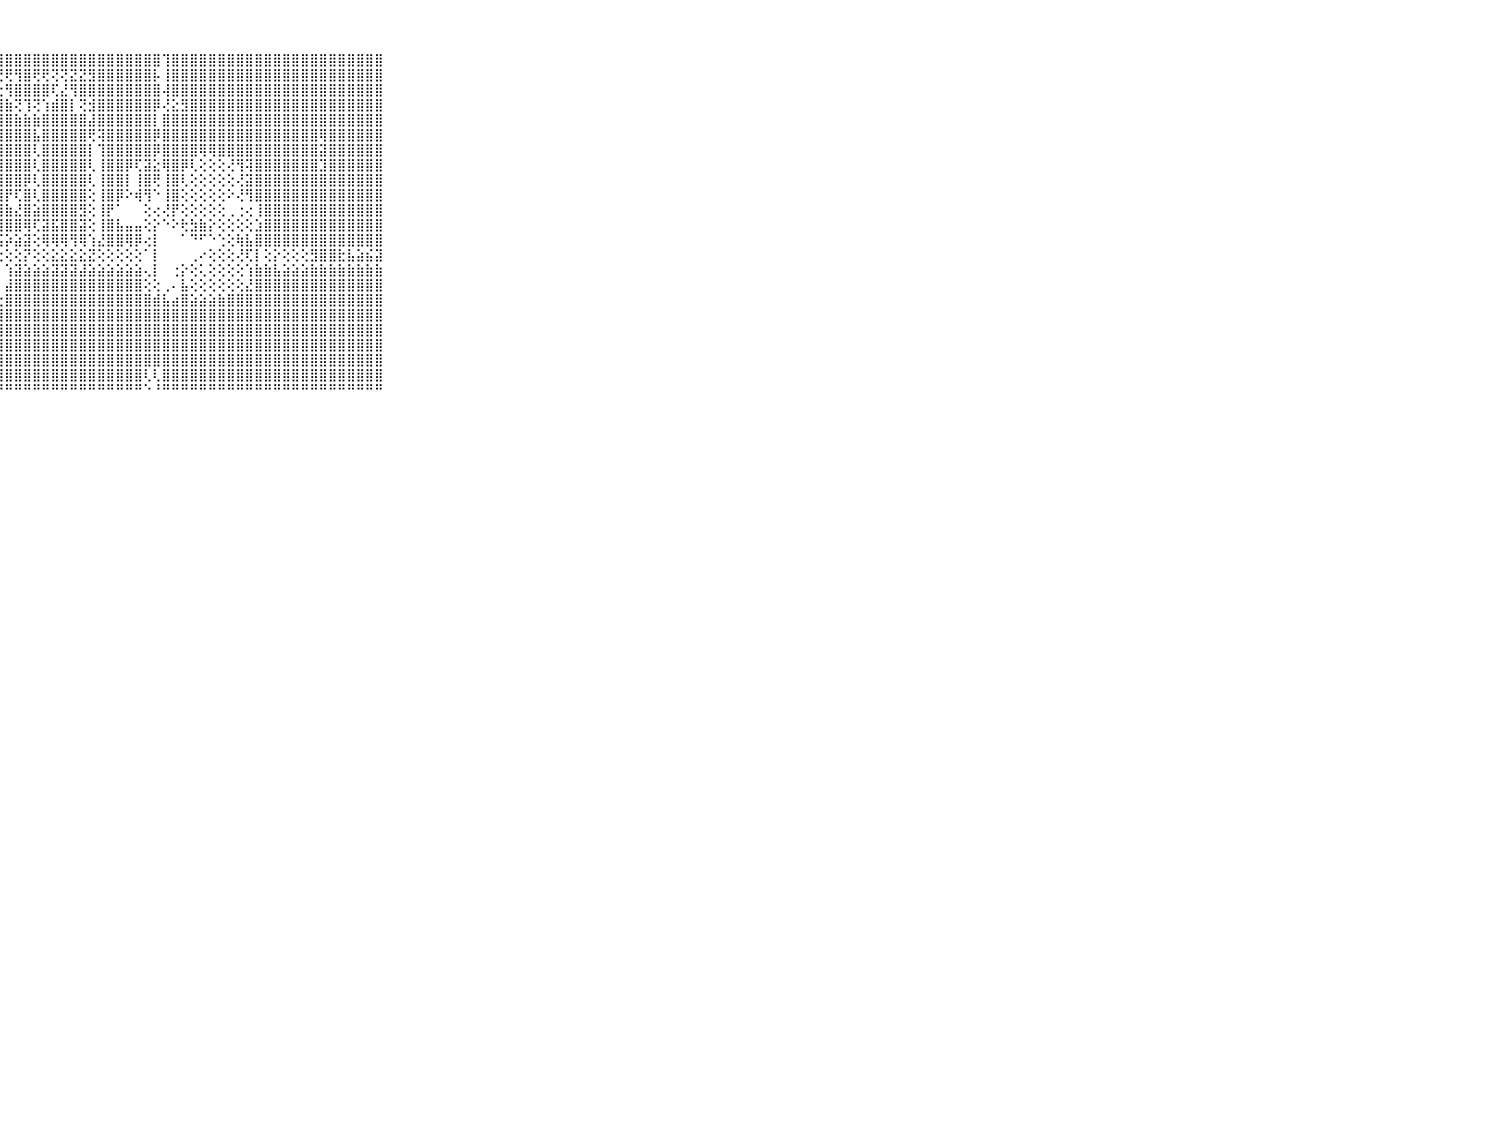

⠀⠀⠀⠀⠀⠀⠀⠀⠀⠀⠀⢕⢽⣿⣿⣿⣿⣿⣿⣿⣿⣿⣿⣿⣿⣿⣿⣿⣿⣿⣿⣿⣿⣿⣿⣿⣿⣿⣿⣿⣿⣿⣿⣿⣿⢹⣿⣿⣿⣿⣿⣿⣿⣿⣿⣿⣿⣿⣿⣿⣿⣿⣿⣿⣿⣿⣿⣿⣿⠀⠀⠀⠀⠀⠀⠀⠀⠀⠀⠀⠀
⠀⠀⠀⠀⠀⠀⠀⠀⠀⠀⠀⢕⢸⣿⣿⣿⣿⣿⢿⢿⢿⢿⢿⢟⢻⣟⢟⢟⢟⢻⣿⢟⢟⢝⢝⣝⣝⣻⣿⣿⣿⣿⣿⣿⡧⢸⣿⣿⣿⣿⣿⣿⣿⣿⣿⣿⣿⣿⣿⣿⣿⣿⣿⣿⣿⣿⣿⣿⣿⠀⠀⠀⠀⠀⠀⠀⠀⠀⠀⠀⠀
⠀⠀⠀⠀⠀⠀⠀⠀⠀⠀⠀⢕⢸⣿⣿⣿⣿⡿⢱⣷⢗⢱⣷⣷⣾⣿⡿⢕⢻⣿⣿⣿⣿⢏⣜⢻⣿⣿⣿⣿⣿⣿⣿⣿⣿⢼⣿⣿⣿⣿⣿⣿⣿⣿⣿⣿⣿⣿⣿⣿⣿⣿⣿⣿⣿⣿⣿⣿⣿⠀⠀⠀⠀⠀⠀⠀⠀⠀⠀⠀⠀
⠀⠀⠀⠀⠀⠀⠀⠀⠀⠀⠀⢕⢸⣿⣿⣿⣿⣿⢟⢏⣱⣷⡜⢟⢟⢏⣵⣾⣷⢝⢹⢝⢱⣾⣿⡇⢝⣺⣿⣿⣿⣿⣿⣿⡿⢜⣕⣻⣿⣿⣿⣿⣿⣿⣿⣿⣿⣿⣿⣿⣿⣿⣿⣿⣿⣿⣿⣿⣿⠀⠀⠀⠀⠀⠀⠀⠀⠀⠀⠀⠀
⠀⠀⠀⠀⠀⠀⠀⠀⠀⠀⠀⢕⣾⣿⣿⣿⣿⡿⣕⣵⣿⣿⣷⣧⡕⣼⣾⣿⣿⣷⣷⣷⣿⣿⣿⣿⣿⣼⣿⣿⣿⣿⣿⣿⡇⣿⣿⣿⣿⣿⣿⣿⣿⣿⣿⣿⣿⣿⣿⣿⣿⣿⣿⣿⣿⣿⣿⣿⣿⠀⠀⠀⠀⠀⠀⠀⠀⠀⠀⠀⠀
⠀⠀⠀⠀⠀⠀⠀⠀⠀⠀⠀⢕⢺⣿⣿⣿⣿⣿⢝⣿⣿⣿⣿⣿⣷⣻⣿⣿⣿⣿⣿⣧⣿⣿⣿⣿⣿⢟⢽⣿⣿⣿⣿⣿⡿⣿⣿⣿⣿⣿⣿⣿⣿⣿⣿⣿⣿⣿⣿⣿⣿⣿⢿⣿⣿⣿⣿⣿⣿⠀⠀⠀⠀⠀⠀⠀⠀⠀⠀⠀⠀
⠀⠀⠀⠀⠀⠀⠀⠀⠀⠀⠀⢕⢸⣿⣿⣿⣿⡷⢕⣿⣿⣿⣿⣿⣿⣿⣿⣿⣿⣿⣿⢇⣿⣿⣿⣿⣿⡇⢹⣿⣿⣿⣿⣿⡿⣿⣿⣿⣿⢿⢿⣿⣿⣿⣿⣿⣿⣿⣿⣿⣿⣿⣽⣿⣿⣿⣿⣿⣿⠀⠀⠀⠀⠀⠀⠀⠀⠀⠀⠀⠀
⠀⠀⠀⠀⠀⠀⠀⠀⠀⠀⠀⢕⢕⣿⣿⣿⣿⡿⢕⣿⣿⣿⣿⣿⣽⣿⣿⣿⣿⣿⣿⢇⣿⣿⣿⣿⣿⢇⢸⣿⣿⡿⢏⣽⣕⢿⣿⡿⢇⢕⢕⢕⢜⢻⢽⣿⣿⣿⣿⣿⣿⣿⣹⣿⣿⣿⣿⣿⣿⠀⠀⠀⠀⠀⠀⠀⠀⠀⠀⠀⠀
⠀⠀⠀⠀⠀⠀⠀⠀⠀⠀⠀⢕⢸⣿⣿⣿⣿⡧⢕⡟⠋⠍⢍⢹⣿⢿⣿⣿⣿⣿⡿⢇⣿⣿⣿⣿⣿⢇⢸⣿⣿⡇⢸⣿⢟⢸⣿⢇⢕⢕⢕⢕⢕⢜⣽⣿⣿⣿⣿⣿⣿⣿⣿⣿⣿⣿⣿⣿⣿⠀⠀⠀⠀⠀⠀⠀⠀⠀⠀⠀⠀
⠀⠀⠀⠀⠀⠀⠀⠀⠀⠀⠀⢕⢕⣿⣿⣿⣿⡇⣿⡇⠁⠀⠀⠁⠁⢘⣿⣿⡟⢏⣿⢇⣿⣿⣿⣿⣿⢕⢸⣿⡿⠕⢾⢻⠑⢸⣿⢕⢕⢕⢕⢕⠕⢜⢻⣿⣿⣿⣿⣿⣿⣿⣿⣿⣿⣿⣿⣿⣿⠀⠀⠀⠀⠀⠀⠀⠀⠀⠀⠀⠀
⠀⠀⠀⠀⠀⠀⠀⠀⠀⠀⠀⢕⢱⢿⢿⡿⢿⢷⣿⡇⠀⠀⠀⠀⠀⠀⢸⣿⣷⣜⣿⣵⣿⣿⣿⣿⣻⢕⢸⡟⠁⠀⠀⢕⢔⢜⡟⢕⢕⢕⢕⢕⢀⢐⢔⢸⣿⣿⣿⣿⣿⣿⣿⣿⣿⣿⣿⣿⣿⠀⠀⠀⠀⠀⠀⠀⠀⠀⠀⠀⠀
⠀⠀⠀⠀⠀⠀⠀⠀⠀⠀⠀⢕⢕⣟⣿⣿⣿⣿⡿⡟⢀⠀⠀⠀⠀⠀⠜⣿⣿⣿⢿⢏⣽⣯⣿⣿⣽⢕⢸⣿⣧⣤⣤⢕⡕⠑⠕⢗⣳⣷⡕⢕⢕⢕⢕⣱⣿⣿⣿⣿⣿⣿⣿⣿⣿⣿⣿⣿⣿⠀⠀⠀⠀⠀⠀⠀⠀⠀⠀⠀⠀
⠀⠀⠀⠀⠀⠀⠀⠀⠀⠀⠀⣿⣿⣿⣿⡿⢿⢟⢕⢧⢕⠀⠀⣠⠀⢀⠀⣯⡵⣵⣽⢕⢿⢿⢿⢻⢿⢱⣜⣿⣿⢿⡿⢔⡇⠀⠀⠁⠙⠋⠑⢑⢕⢷⣧⣿⣿⣿⣿⣿⣿⣿⣿⣿⣿⣿⣿⣿⣿⠀⠀⠀⠀⠀⠀⠀⠀⠀⠀⠀⠀
⠀⠀⠀⠀⠀⠀⠀⠀⠀⠀⠀⢕⢕⢕⢕⢕⢕⢕⢕⢕⢕⠀⠁⠙⠁⠀⠀⢕⢕⢕⡝⢕⢕⣕⣕⣕⣕⣝⢕⢕⢕⢕⢕⠁⡇⠀⠀⠀⢀⠔⢕⢕⢕⢜⢏⡇⢕⡕⢕⢕⢕⣻⣿⣿⣗⣧⣵⣮⣽⠀⠀⠀⠀⠀⠀⠀⠀⠀⠀⠀⠀
⠀⠀⠀⠀⠀⠀⠀⠀⠀⠀⠀⣕⣕⣕⣕⣕⣕⣕⣜⣕⡜⠀⠀⠀⠀⠀⠀⠁⢱⣽⣵⣵⣵⣽⣽⣽⣼⣵⣵⣵⣵⣵⣵⢄⡇⠀⢐⡕⢕⢅⢕⢕⢕⢕⢱⣷⣷⣧⣵⣵⣵⣷⣷⣷⣷⣷⣷⣷⣷⠀⠀⠀⠀⠀⠀⠀⠀⠀⠀⠀⠀
⠀⠀⠀⠀⠀⠀⠀⠀⠀⠀⠀⣿⣿⣿⣿⣿⣿⣿⣿⣿⡇⢀⠀⠀⣀⢀⢀⠀⣼⣿⣿⣿⣿⣿⣿⣿⣿⣿⣿⣿⣿⣿⣿⢕⢕⢀⠄⣧⢕⢕⢕⢕⢕⢕⣜⣿⣿⣿⣿⣿⣿⣿⣿⣿⣿⣿⣿⣿⣿⠀⠀⠀⠀⠀⠀⠀⠀⠀⠀⠀⠀
⠀⠀⠀⠀⠀⠀⠀⠀⠀⠀⠀⣿⣿⣿⣿⣿⣿⣿⣿⣿⢕⠕⠀⢰⣿⢕⠕⢕⣿⣿⣿⣿⣿⣿⣿⣿⣿⣿⣿⣿⣿⣿⣿⣿⣾⣧⣴⣿⣵⣵⣵⣷⣿⣿⣿⣿⣿⣿⣿⣿⣿⣿⣿⣿⣿⣿⣿⣿⣿⠀⠀⠀⠀⠀⠀⠀⠀⠀⠀⠀⠀
⠀⠀⠀⠀⠀⠀⠀⠀⠀⠀⠀⣿⣿⣿⣿⣿⣿⣿⣿⡇⠕⠀⢄⣿⣿⢕⠀⢸⣿⣿⣿⣿⣿⣿⣿⣿⣿⣿⣿⣿⣿⣿⣿⣿⣿⣿⣿⣿⣿⣿⣿⣿⣿⣿⣿⣿⣿⣿⣿⣿⣿⣿⣿⣿⣿⣿⣿⣿⣿⠀⠀⠀⠀⠀⠀⠀⠀⠀⠀⠀⠀
⠀⠀⠀⠀⠀⠀⠀⠀⠀⠀⠀⣿⣿⣿⣿⣿⣿⣿⣿⡇⠀⢀⣾⣿⣿⠅⠀⣸⣿⣿⣿⣿⣿⣿⣿⣿⣿⣿⣿⣿⣿⣿⣿⣿⣿⣿⣿⣿⣿⣿⣿⣿⣿⣿⣿⣿⣿⣿⣿⣿⣿⣿⣿⣿⣿⣿⣿⣿⣿⠀⠀⠀⠀⠀⠀⠀⠀⠀⠀⠀⠀
⠀⠀⠀⠀⠀⠀⠀⠀⠀⠀⠀⣿⣿⣿⣿⣿⣿⣿⡿⠑⠀⣼⣿⣿⣿⡕⠀⢻⣿⣿⣿⣿⣿⣿⣿⣿⣿⣿⣿⣿⣿⣿⣿⣿⣿⣿⣿⣿⣿⣿⣿⣿⣿⣿⣿⣿⣿⣿⣿⣿⣿⣿⣿⣿⣿⣿⣿⣿⣿⠀⠀⠀⠀⠀⠀⠀⠀⠀⠀⠀⠀
⠀⠀⠀⠀⠀⠀⠀⠀⠀⠀⠀⣿⣿⣿⣿⣿⣿⣿⢇⠀⢰⣿⣿⣿⣿⠕⠀⢸⣿⣿⣿⣿⣿⣿⣿⣿⣿⣿⣿⣿⣿⣿⣿⣿⣿⣿⣿⣿⣿⣿⣿⣿⣿⣿⣿⣿⣿⣿⣿⣿⣿⣿⣿⣿⣿⣿⣿⣿⣿⠀⠀⠀⠀⠀⠀⠀⠀⠀⠀⠀⠀
⠀⠀⠀⠀⠀⠀⠀⠀⠀⠀⠀⣿⣿⣿⣿⣿⣿⣿⠀⢀⣼⣿⣿⣿⣿⢔⠀⣸⣿⣿⣿⣿⣿⣿⣿⣿⣿⣿⣿⣿⣿⣿⣿⢇⢇⣿⣿⣿⣿⣿⣿⣿⣿⣿⣿⣿⣿⣿⣿⣿⣿⣿⣿⣿⣿⣿⣿⣿⣿⠀⠀⠀⠀⠀⠀⠀⠀⠀⠀⠀⠀
⠀⠀⠀⠀⠀⠀⠀⠀⠀⠀⠀⠛⠛⠛⠛⠛⠛⠛⠛⠛⠛⠛⠛⠃⠛⠓⠛⠛⠛⠛⠛⠛⠛⠛⠛⠛⠛⠛⠛⠛⠛⠛⠛⠑⠘⠛⠛⠛⠛⠛⠛⠛⠛⠛⠛⠛⠛⠛⠛⠛⠛⠛⠛⠛⠛⠛⠛⠛⠛⠀⠀⠀⠀⠀⠀⠀⠀⠀⠀⠀⠀